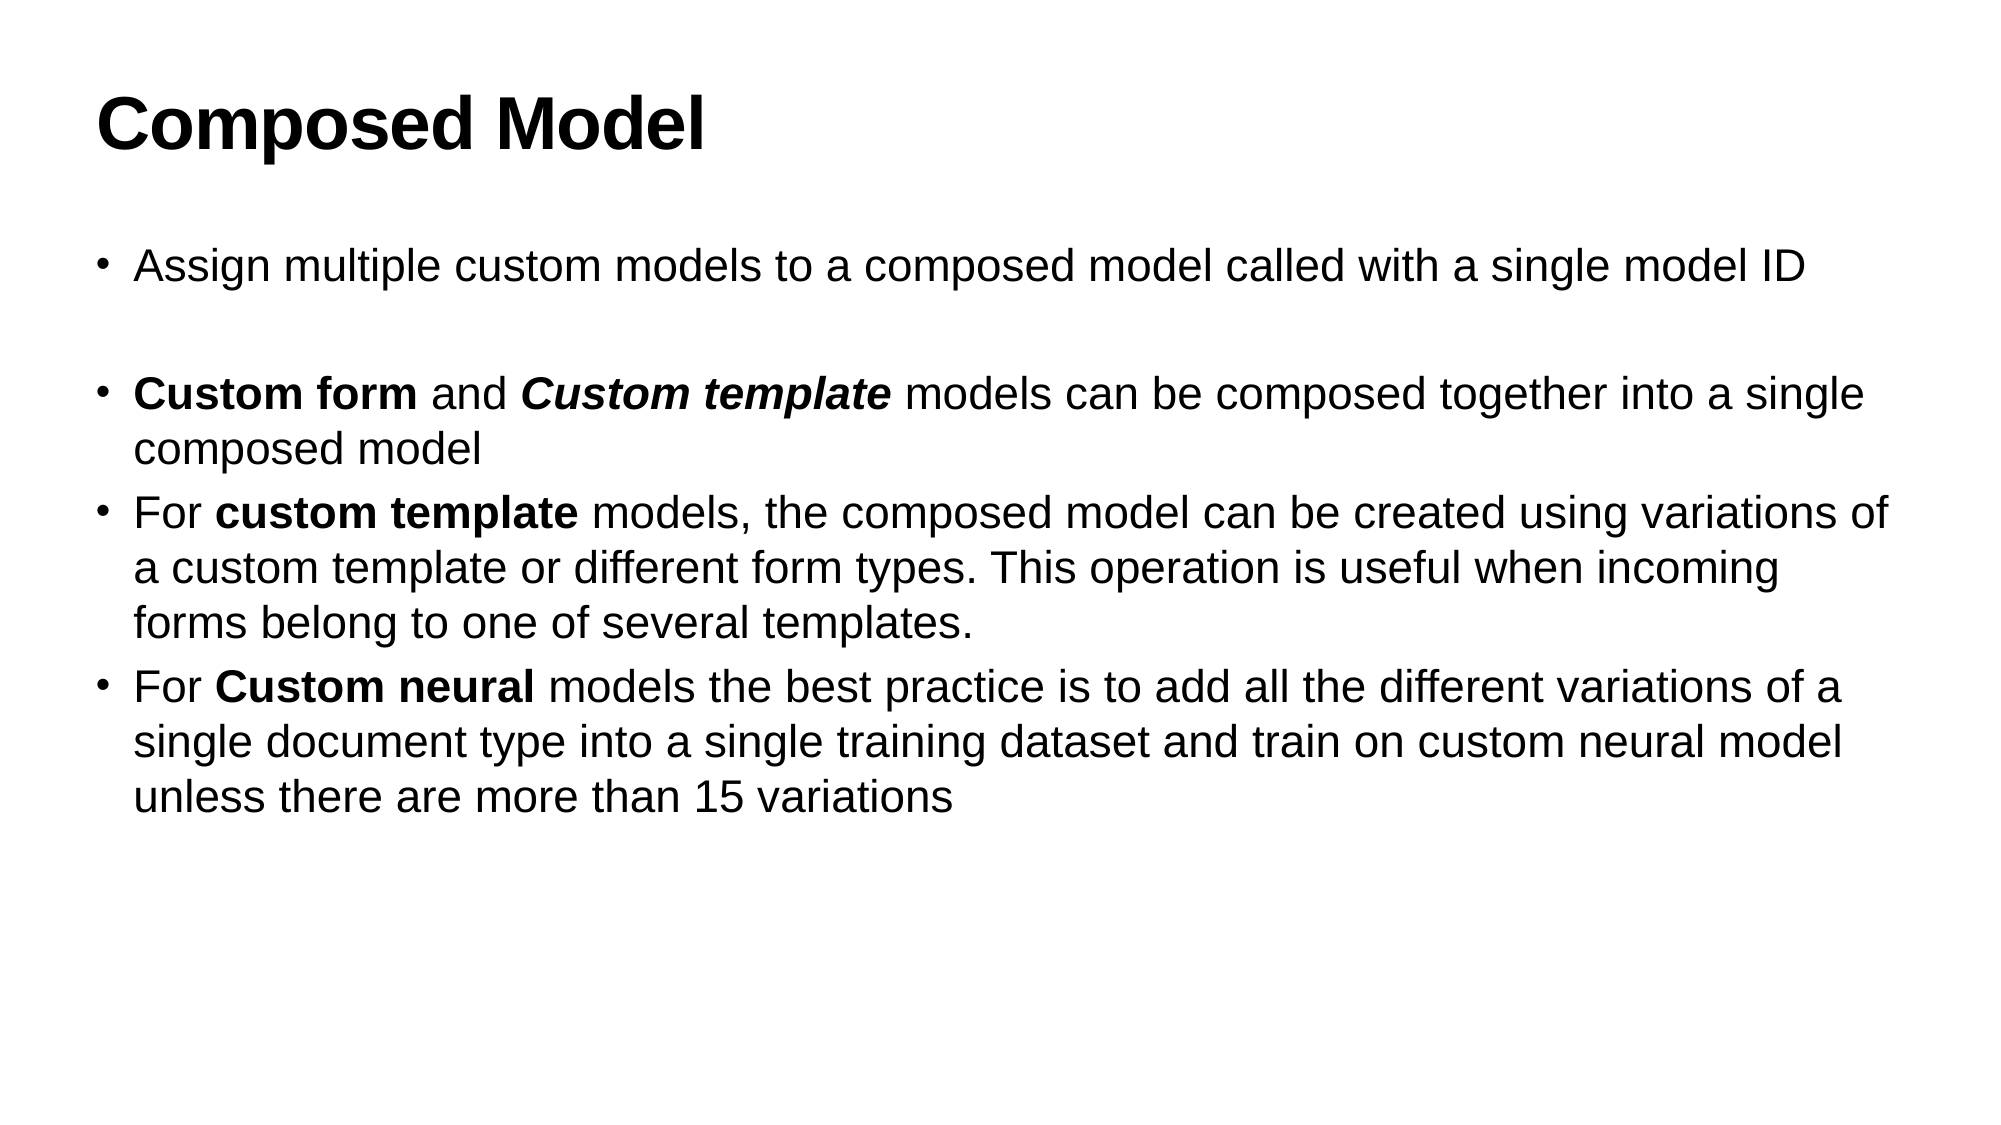

# Composed Model
Assign multiple custom models to a composed model called with a single model ID

Custom form and Custom template models can be composed together into a single composed model
For custom template models, the composed model can be created using variations of a custom template or different form types. This operation is useful when incoming forms belong to one of several templates.
For Custom neural models the best practice is to add all the different variations of a single document type into a single training dataset and train on custom neural model unless there are more than 15 variations